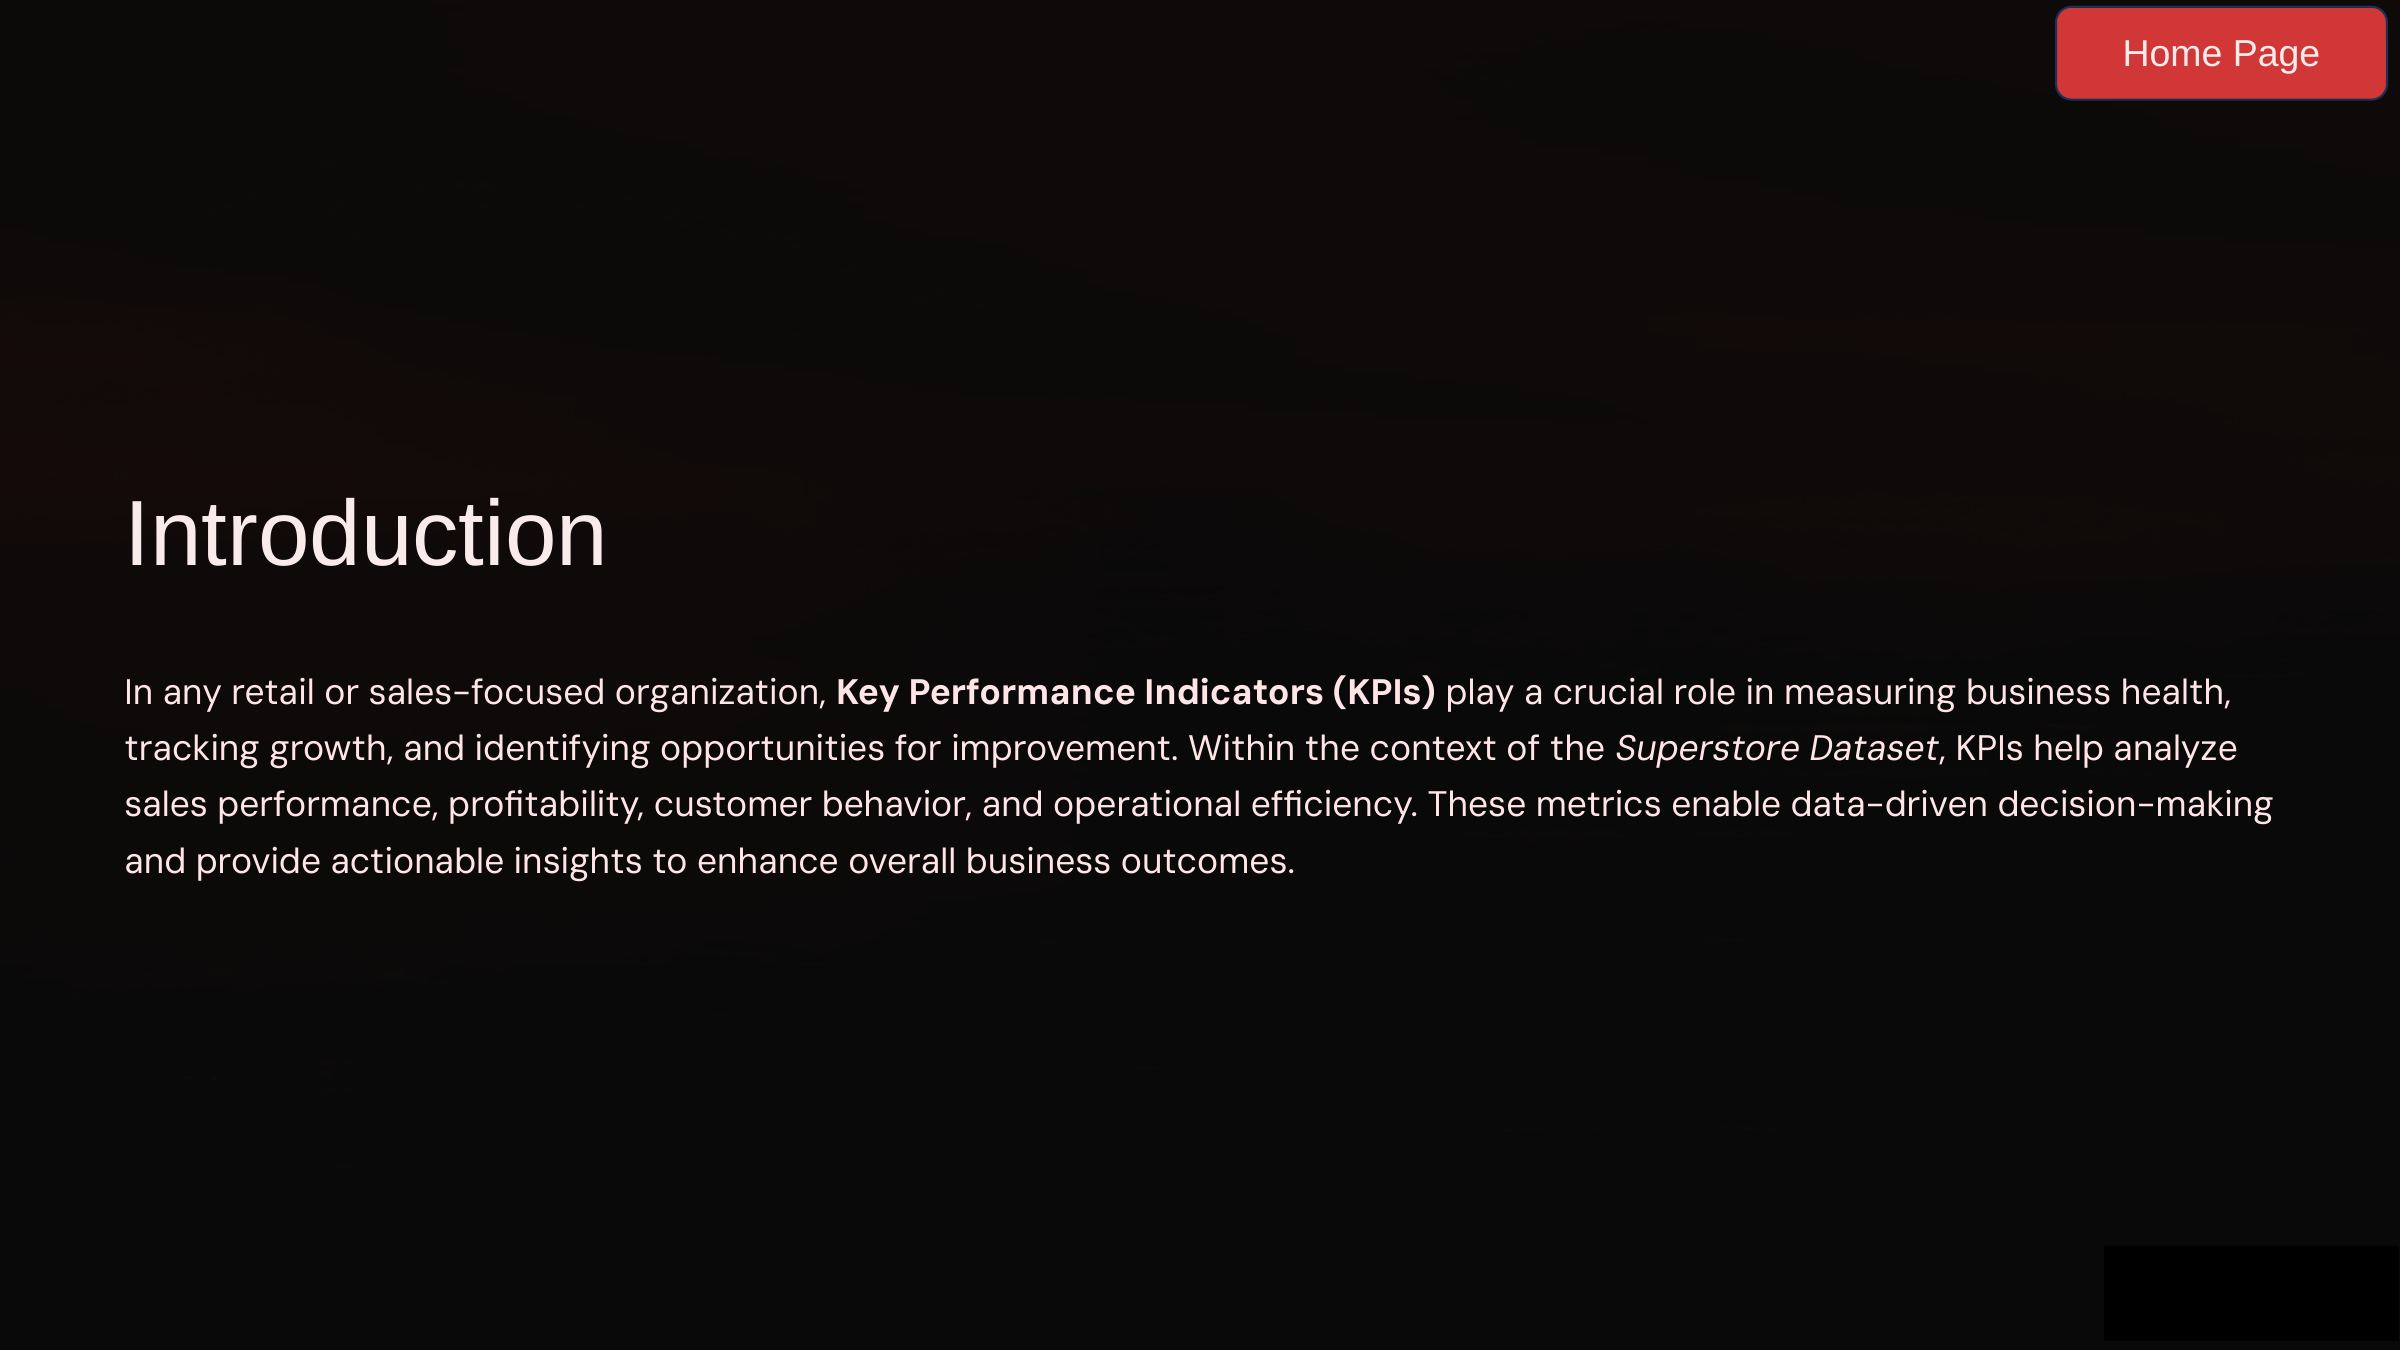

Home Page
Introduction
In any retail or sales-focused organization, Key Performance Indicators (KPIs) play a crucial role in measuring business health, tracking growth, and identifying opportunities for improvement. Within the context of the Superstore Dataset, KPIs help analyze sales performance, profitability, customer behavior, and operational efficiency. These metrics enable data-driven decision-making and provide actionable insights to enhance overall business outcomes.